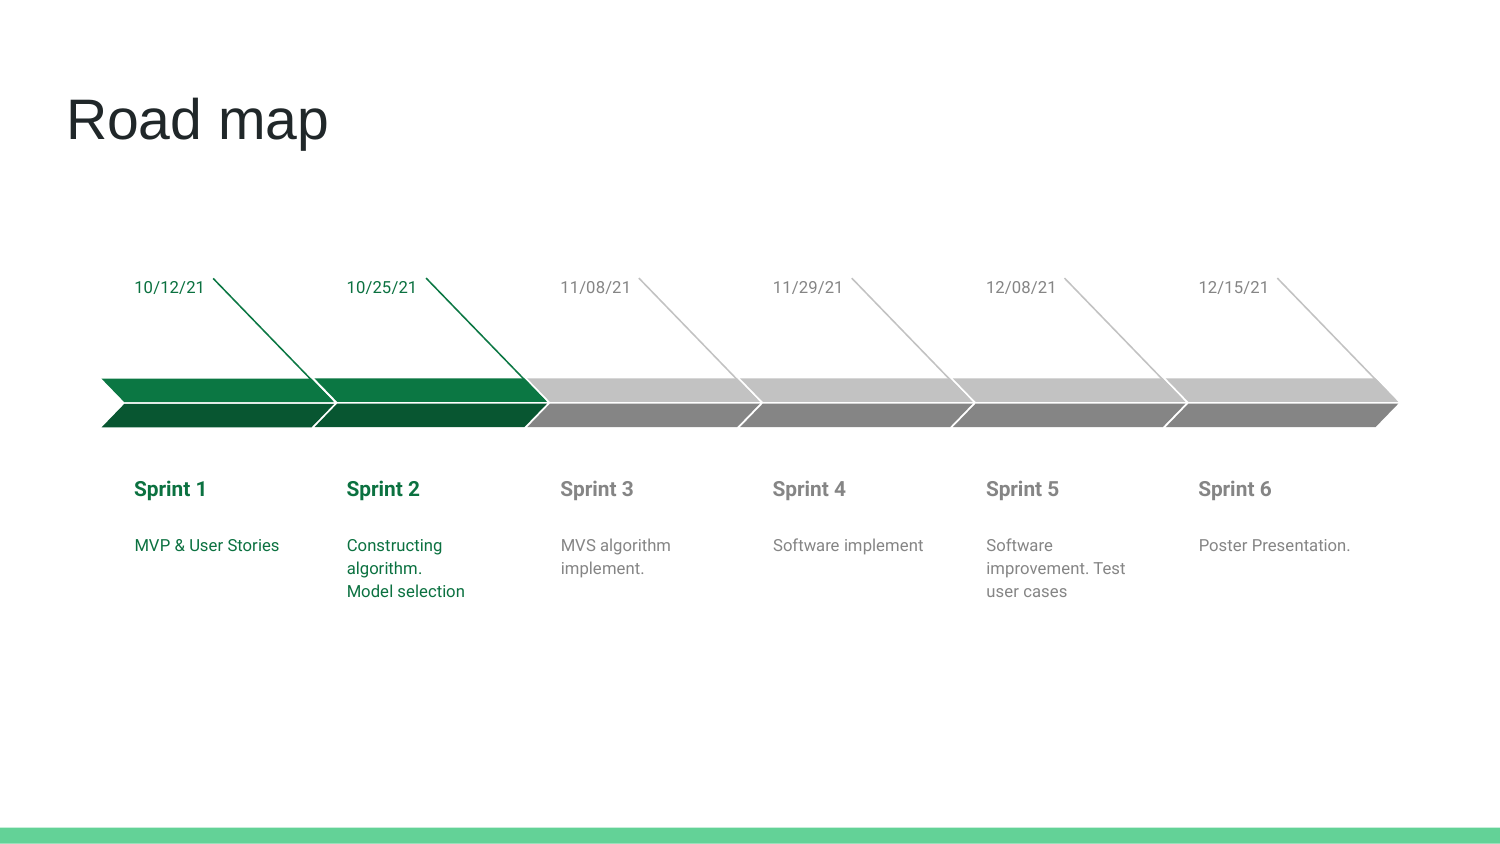

# Road map

10/12/21
Sprint 1
MVP & User Stories

10/25/21

Sprint 2
Constructing algorithm.
Model selection
11/08/21

Sprint 3
MVS algorithm implement.
11/29/21

Sprint 4
Software implement
12/08/21

Sprint 5
Software improvement. Test user cases
12/15/21

Sprint 6
Poster Presentation.